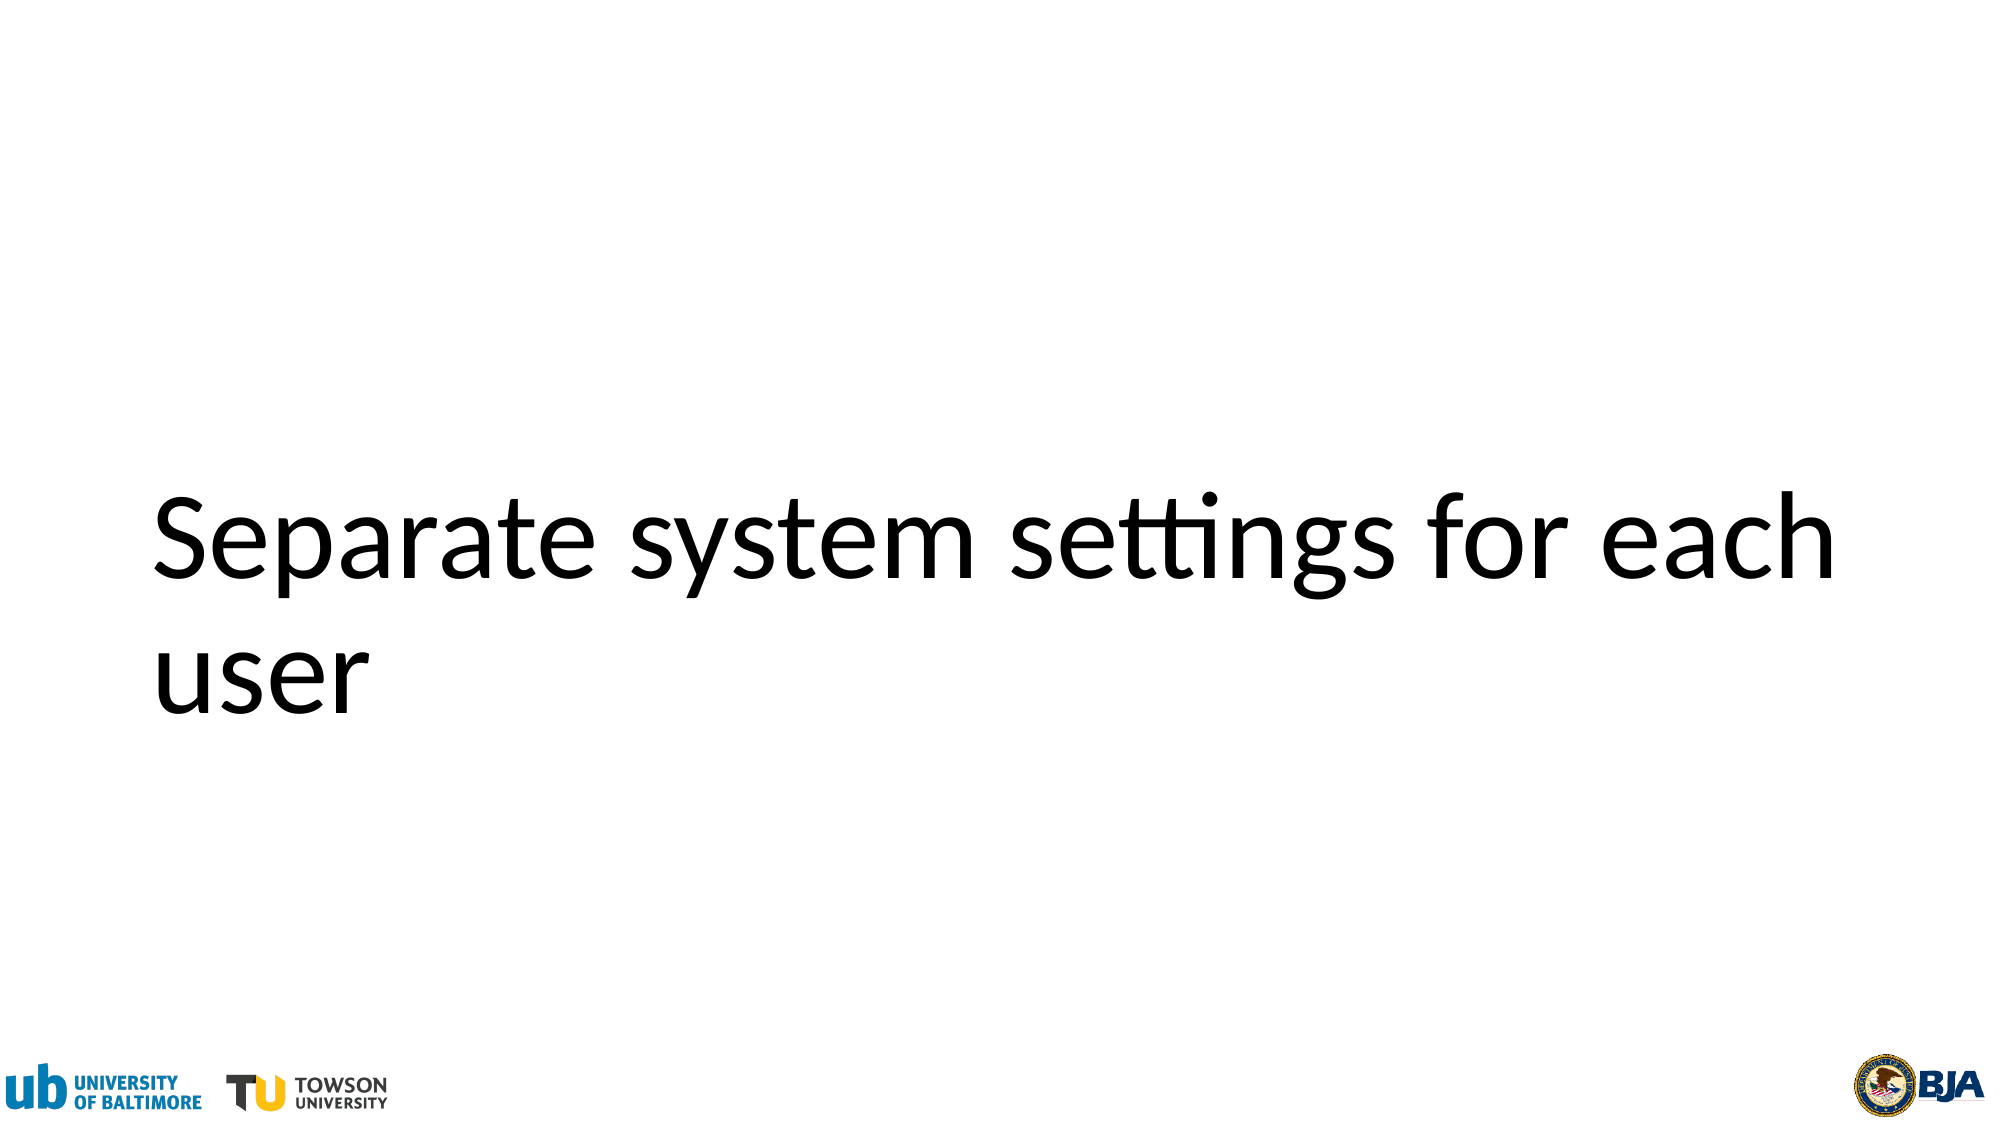

# Separate system settings for each user